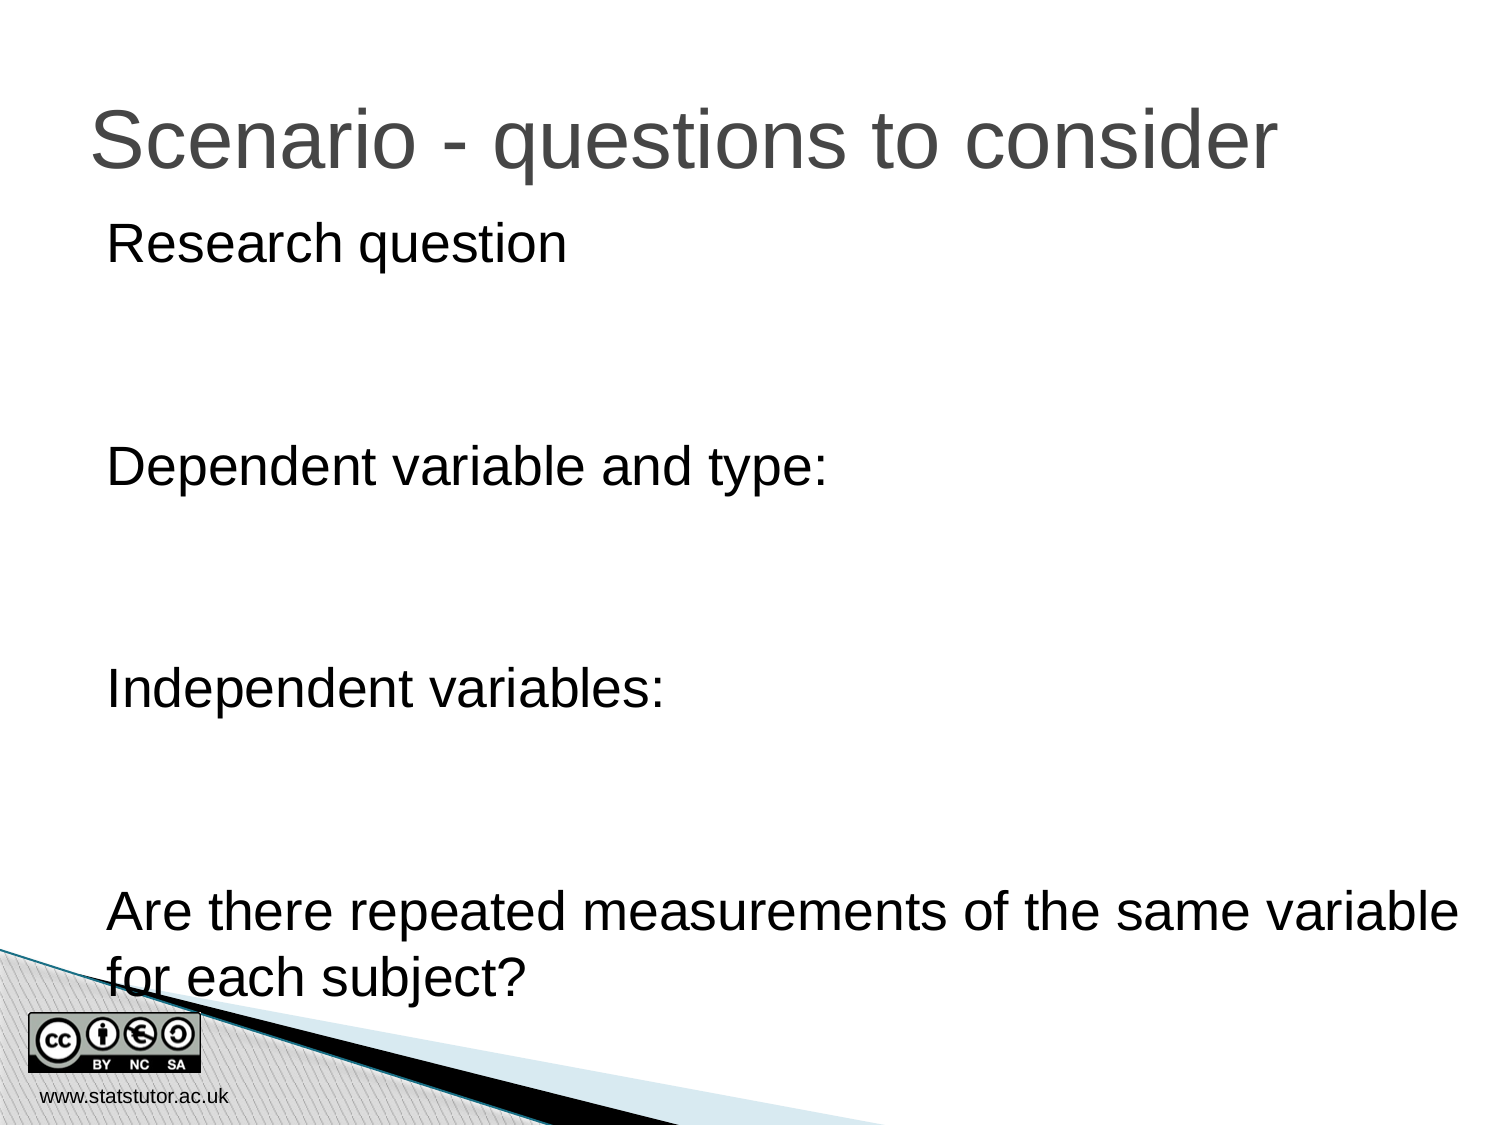

Scenario - questions to consider
Research question

Dependent variable and type:

Independent variables:

Are there repeated measurements of the same variable for each subject?

www.statstutor.ac.uk